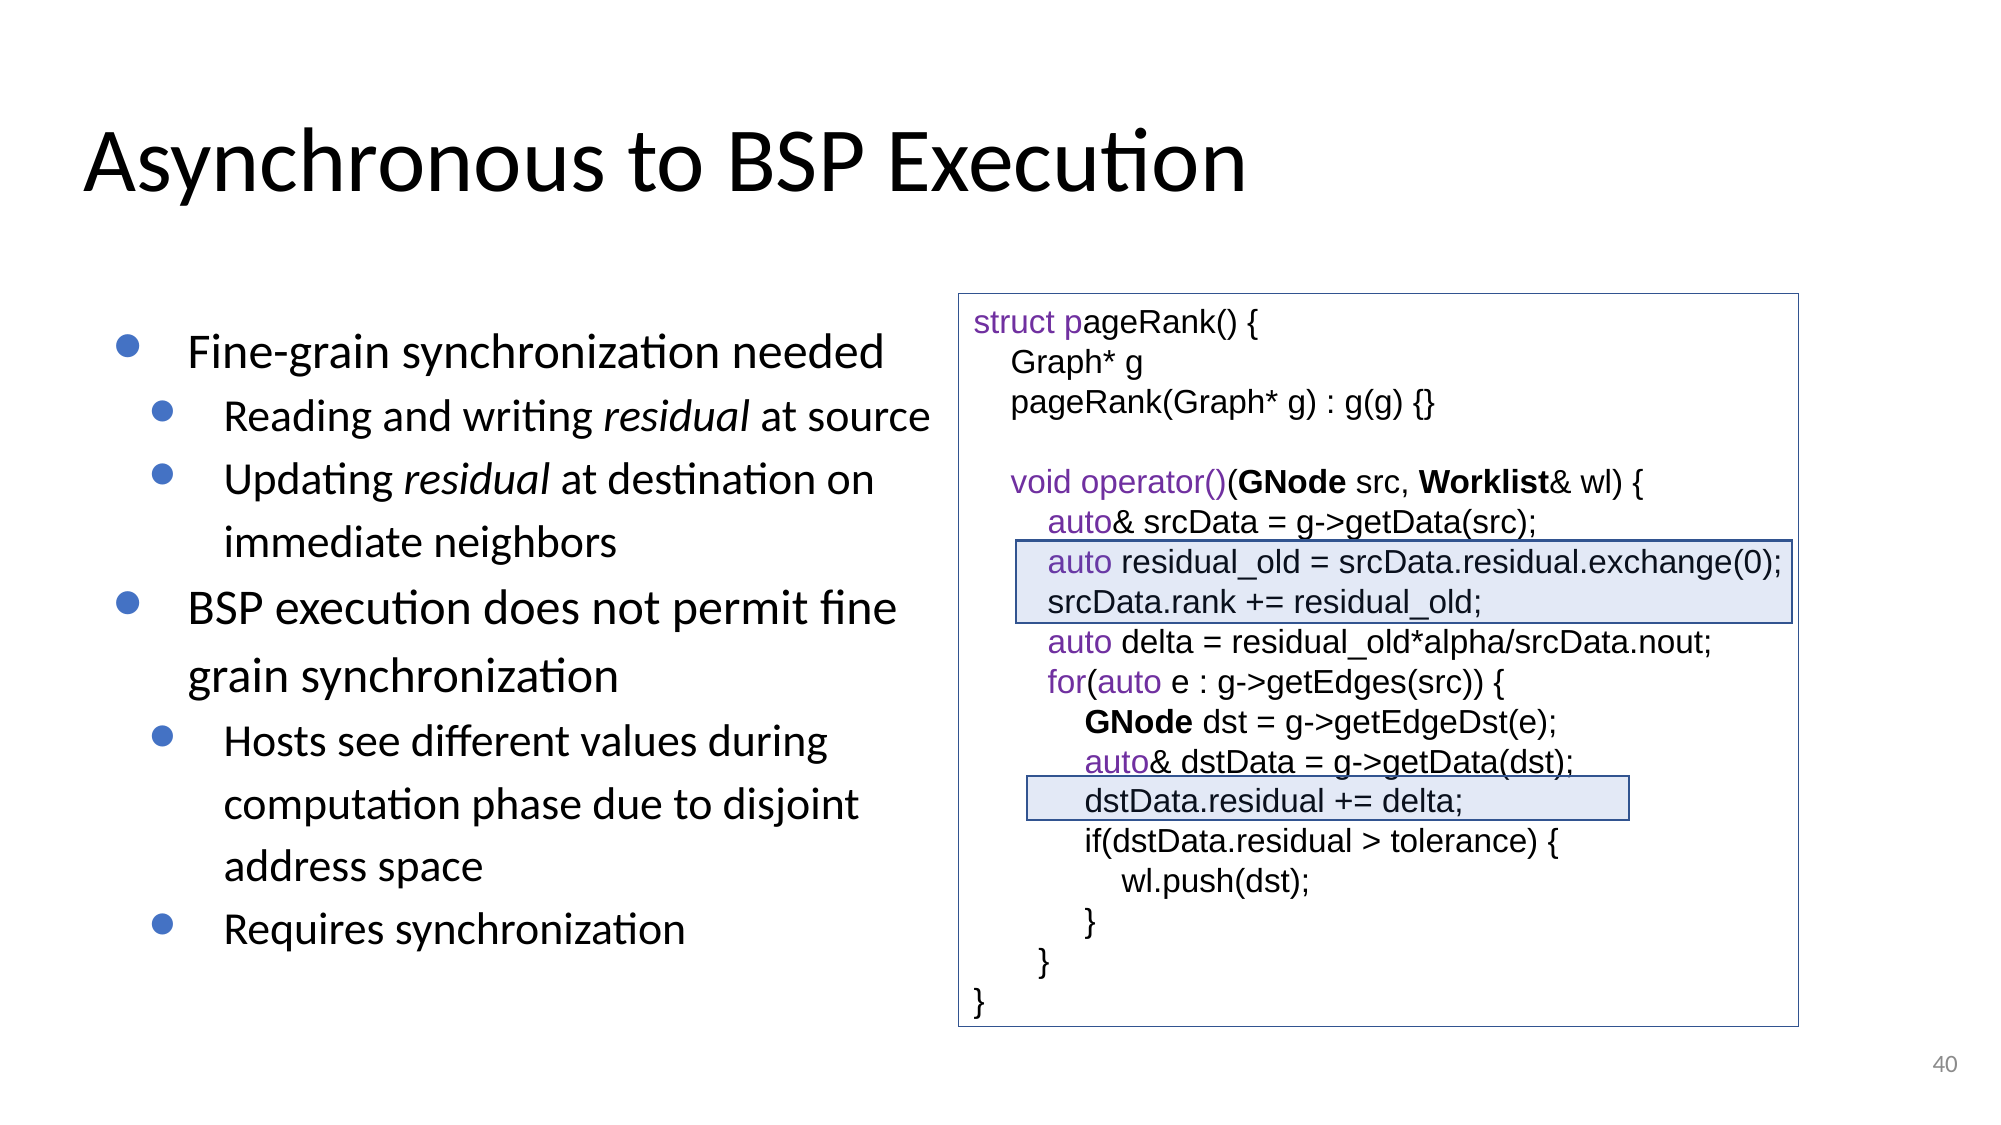

# Asynchronous to BSP Execution
Fine-grain synchronization needed
Reading and writing residual at source
Updating residual at destination on immediate neighbors
BSP execution does not permit fine grain synchronization
Hosts see different values during computation phase due to disjoint address space
Requires synchronization
struct pageRank() {
    Graph* g
    pageRank(Graph* g) : g(g) {}

    void operator()(GNode src, Worklist& wl) {
        auto& srcData = g->getData(src);
        auto residual_old = srcData.residual.exchange(0);
        srcData.rank += residual_old;
        auto delta = residual_old*alpha/srcData.nout;
        for(auto e : g->getEdges(src)) {
            GNode dst = g->getEdgeDst(e);
            auto& dstData = g->getData(dst);
            dstData.residual += delta;
            if(dstData.residual > tolerance) {
                wl.push(dst);
            }
       }
}

40